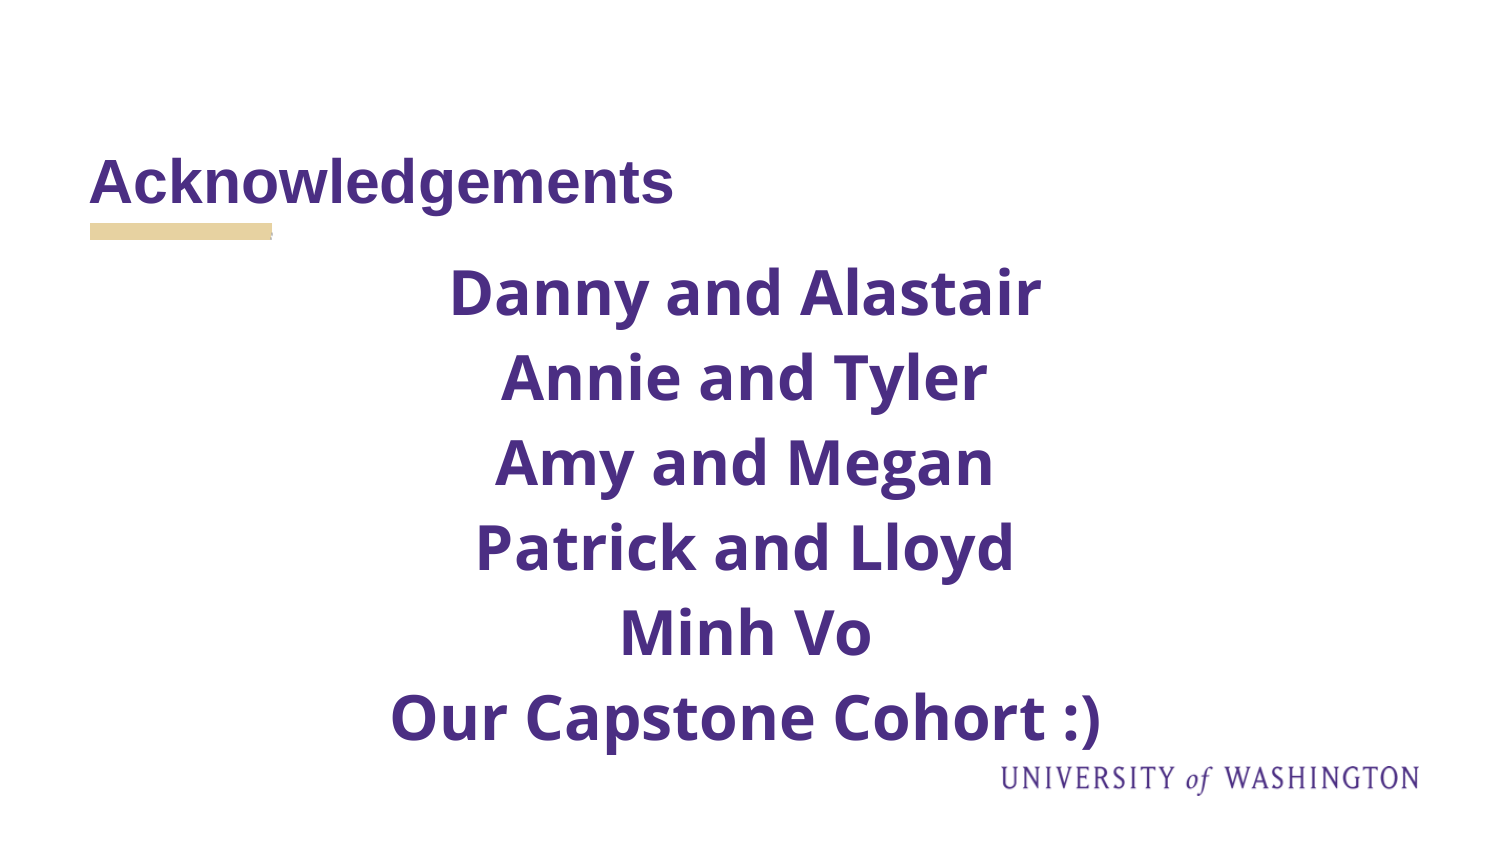

# Acknowledgements

Danny and Alastair
Annie and Tyler
Amy and Megan
Patrick and Lloyd
Minh Vo
Our Capstone Cohort :)